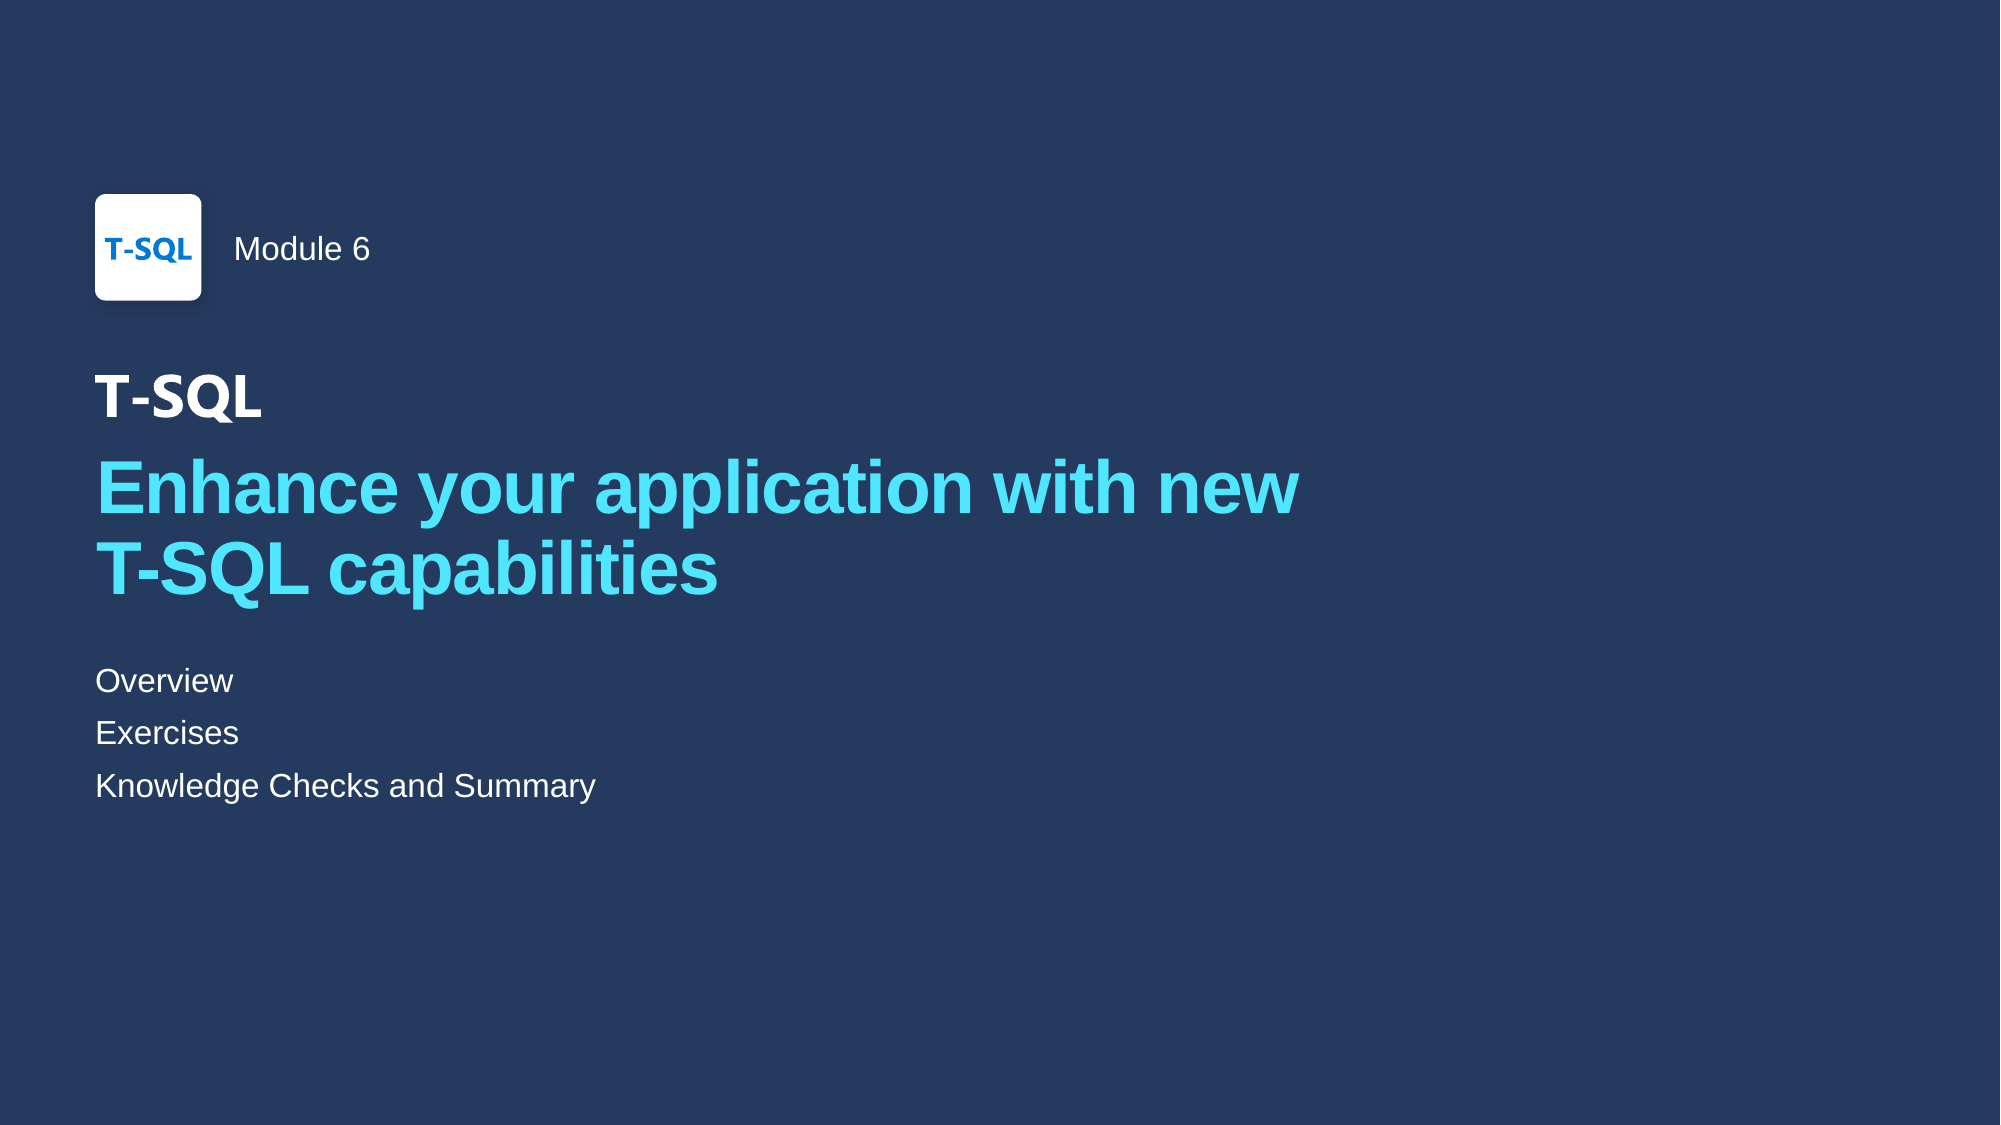

Module 6

# Enhance your application with new T-SQL capabilities
Overview
Exercises
Knowledge Checks and Summary